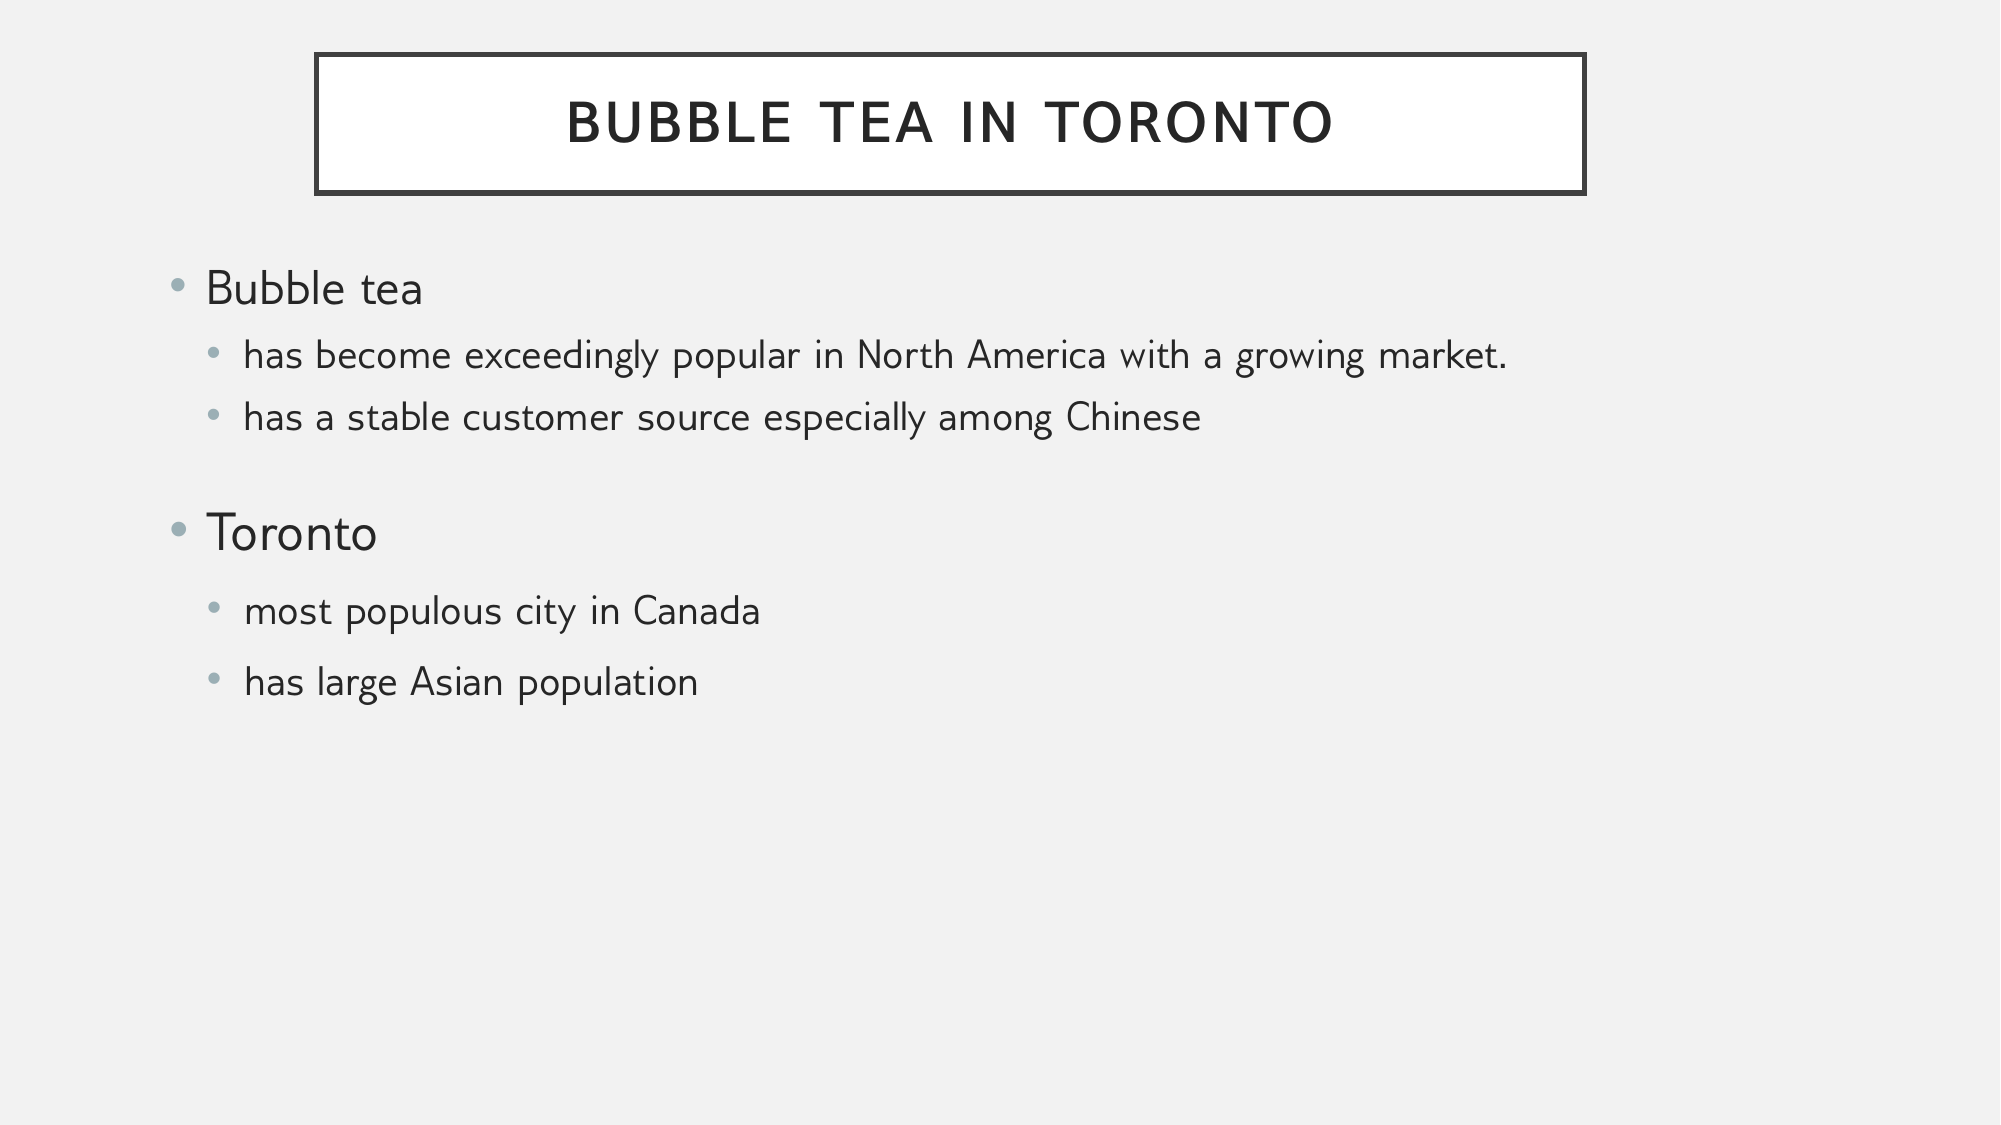

# Bubble tea in toronto
Bubble tea
has become exceedingly popular in North America with a growing market.
has a stable customer source especially among Chinese

Toronto
most populous city in Canada
has large Asian population